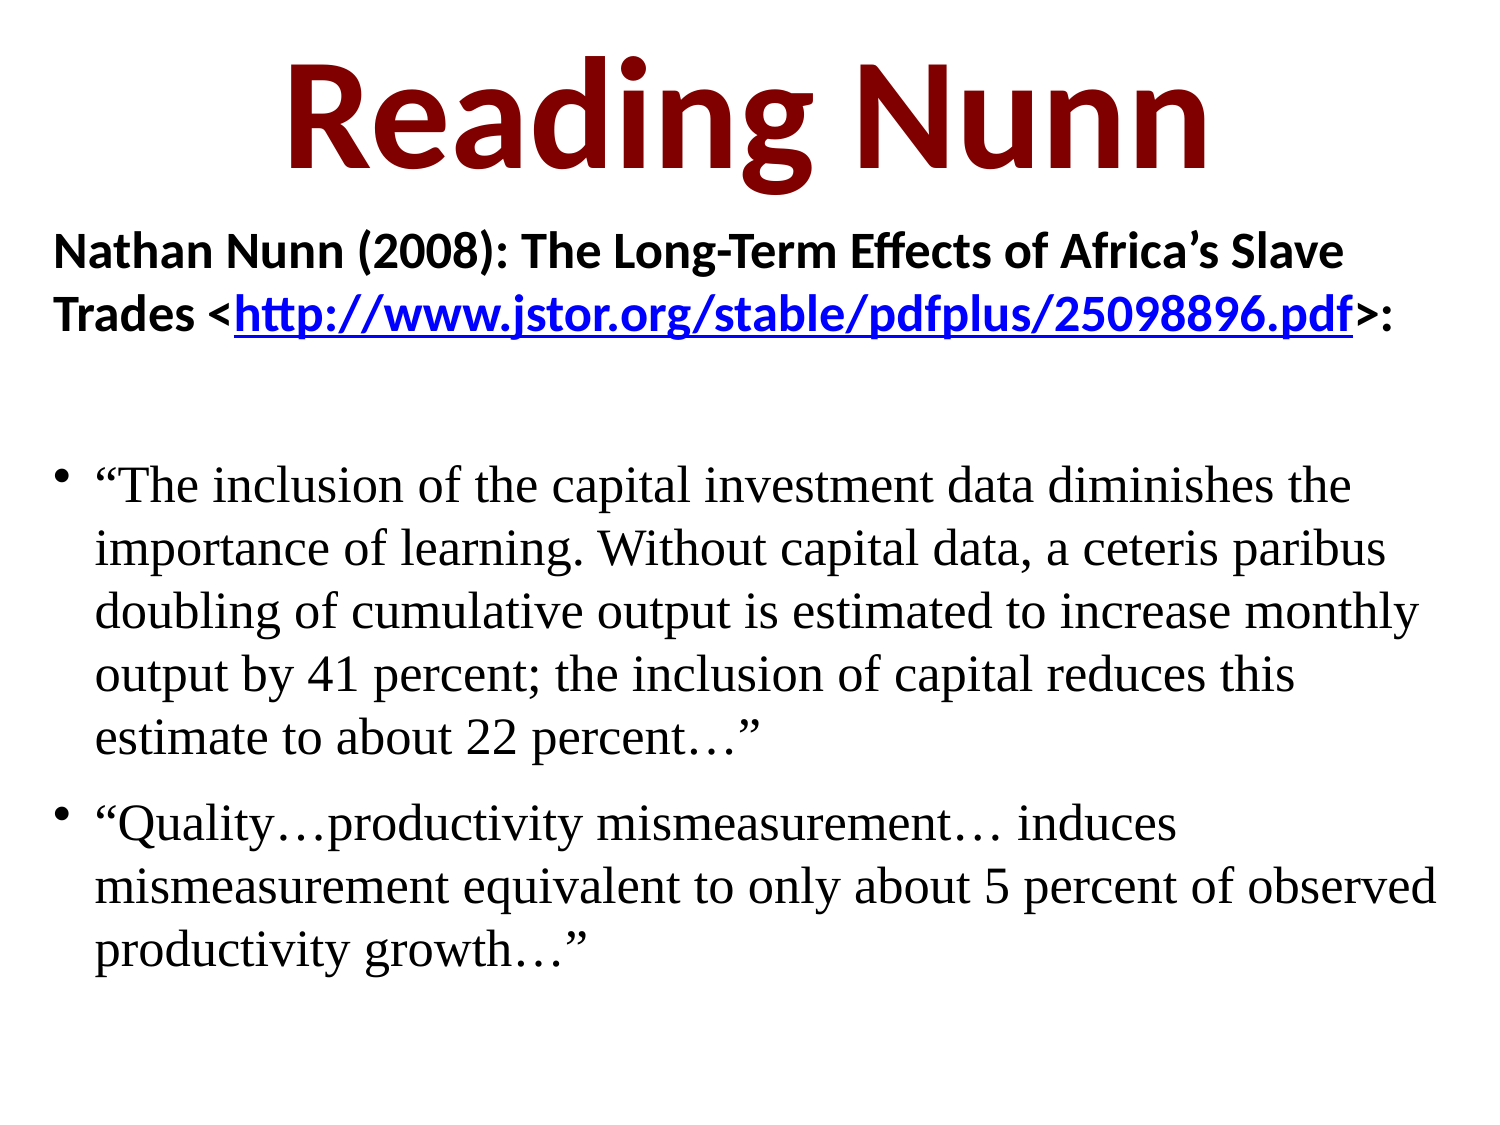

Reading Nunn
Nathan Nunn (2008): The Long-Term Effects of Africa’s Slave Trades <http://www.jstor.org/stable/pdfplus/25098896.pdf>:

“The inclusion of the capital investment data diminishes the importance of learning. Without capital data, a ceteris paribus doubling of cumulative output is estimated to increase monthly output by 41 percent; the inclusion of capital reduces this estimate to about 22 percent…”
“Quality…productivity mismeasurement… induces mismeasurement equivalent to only about 5 percent of observed productivity growth…”